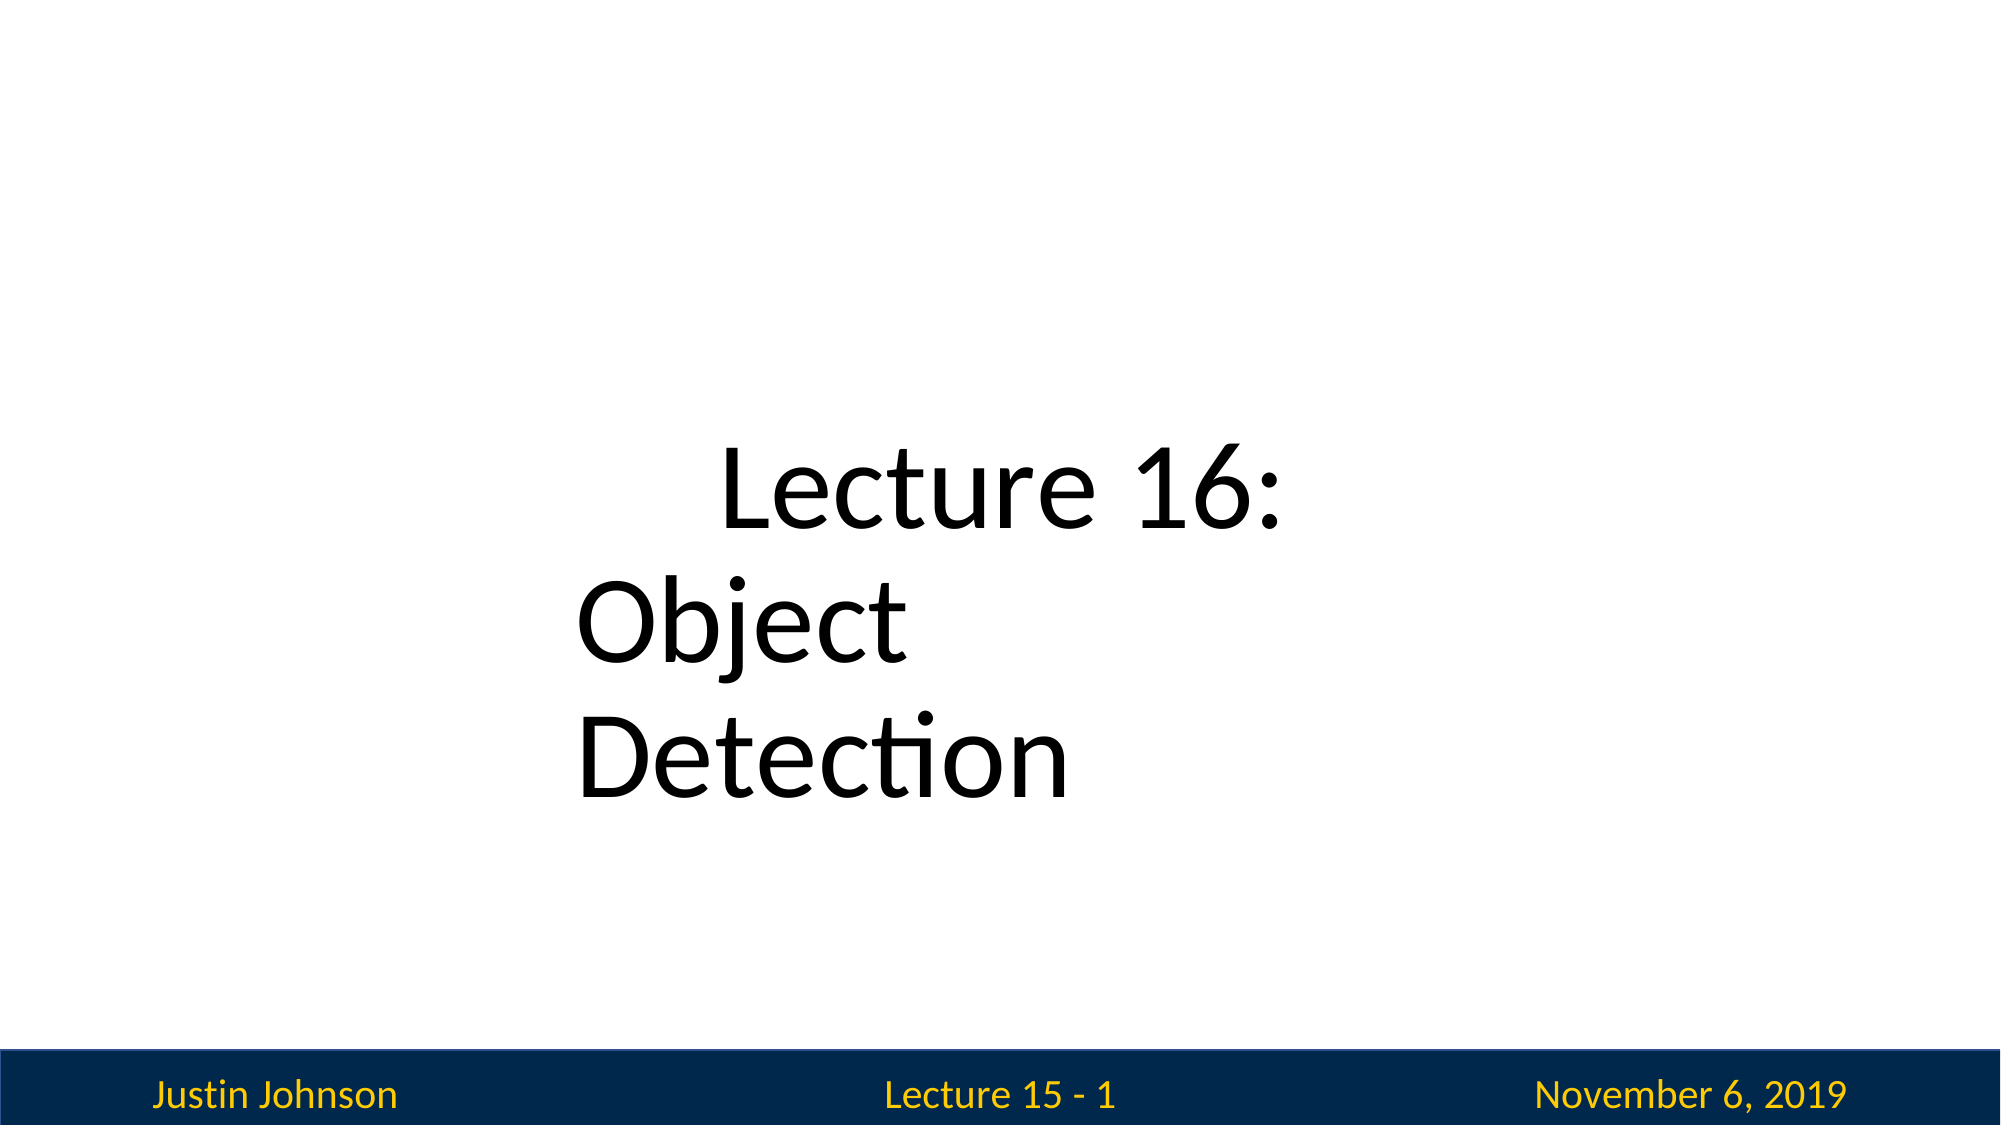

Lecture 16: Object Detection
Justin Johnson
November 6, 2019
Lecture 15 - 1